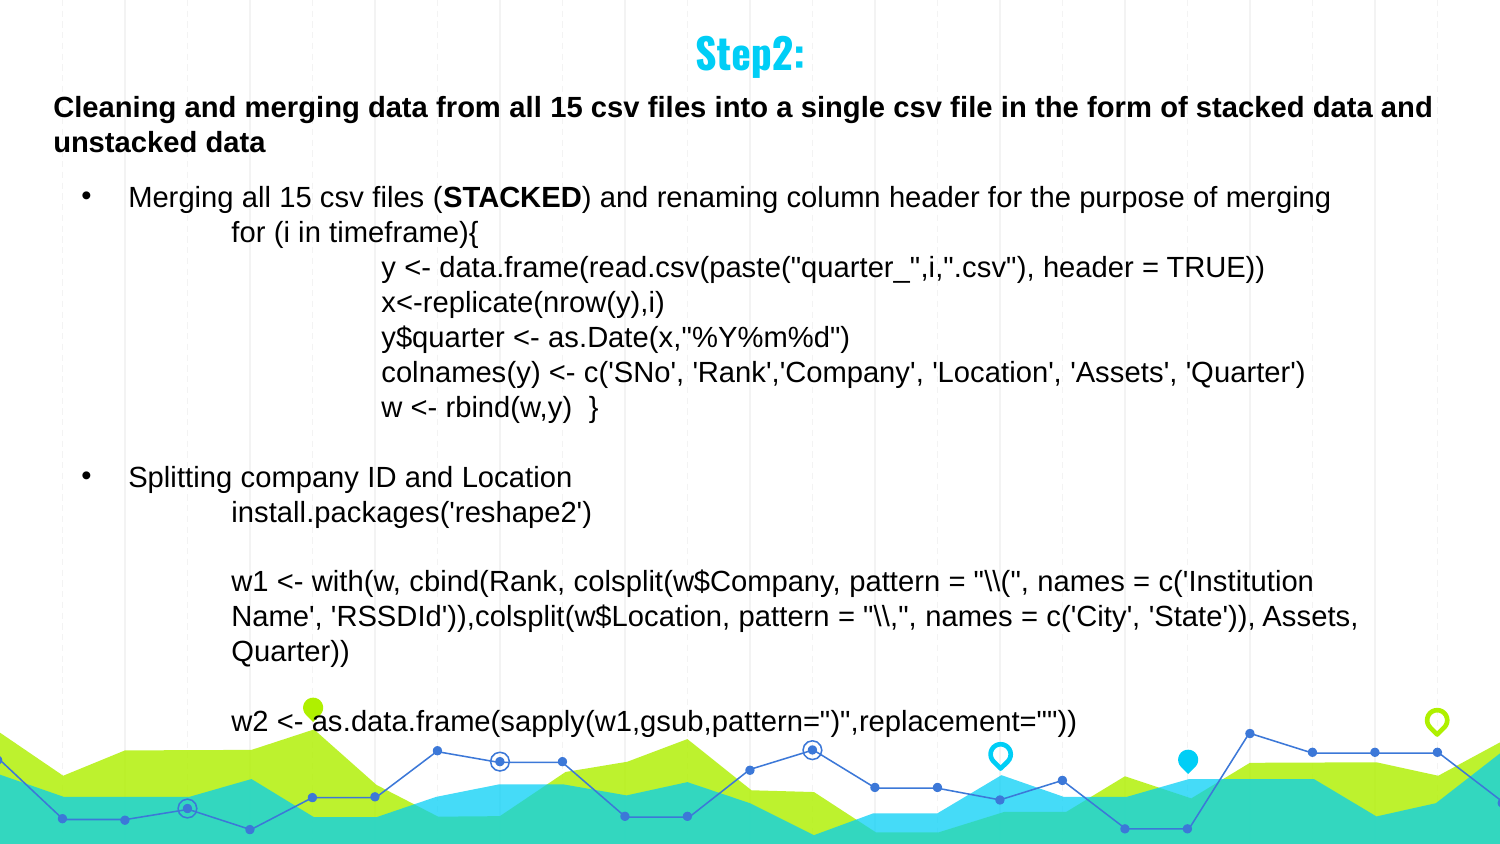

Step2:
Cleaning and merging data from all 15 csv files into a single csv file in the form of stacked data and unstacked data
Merging all 15 csv files (STACKED) and renaming column header for the purpose of merging
	for (i in timeframe){
  		y <- data.frame(read.csv(paste("quarter_",i,".csv"), header = TRUE))
  		x<-replicate(nrow(y),i)
  		y$quarter <- as.Date(x,"%Y%m%d")
  		colnames(y) <- c('SNo', 'Rank','Company', 'Location', 'Assets', 'Quarter')
  		w <- rbind(w,y)  }

Splitting company ID and Location
	install.packages('reshape2')

	w1 <- with(w, cbind(Rank, colsplit(w$Company, pattern = "\\(", names = c('Institution 	Name', 'RSSDId')),colsplit(w$Location, pattern = "\\,", names = c('City', 'State')), Assets, 	Quarter))

	w2 <- as.data.frame(sapply(w1,gsub,pattern=")",replacement=""))